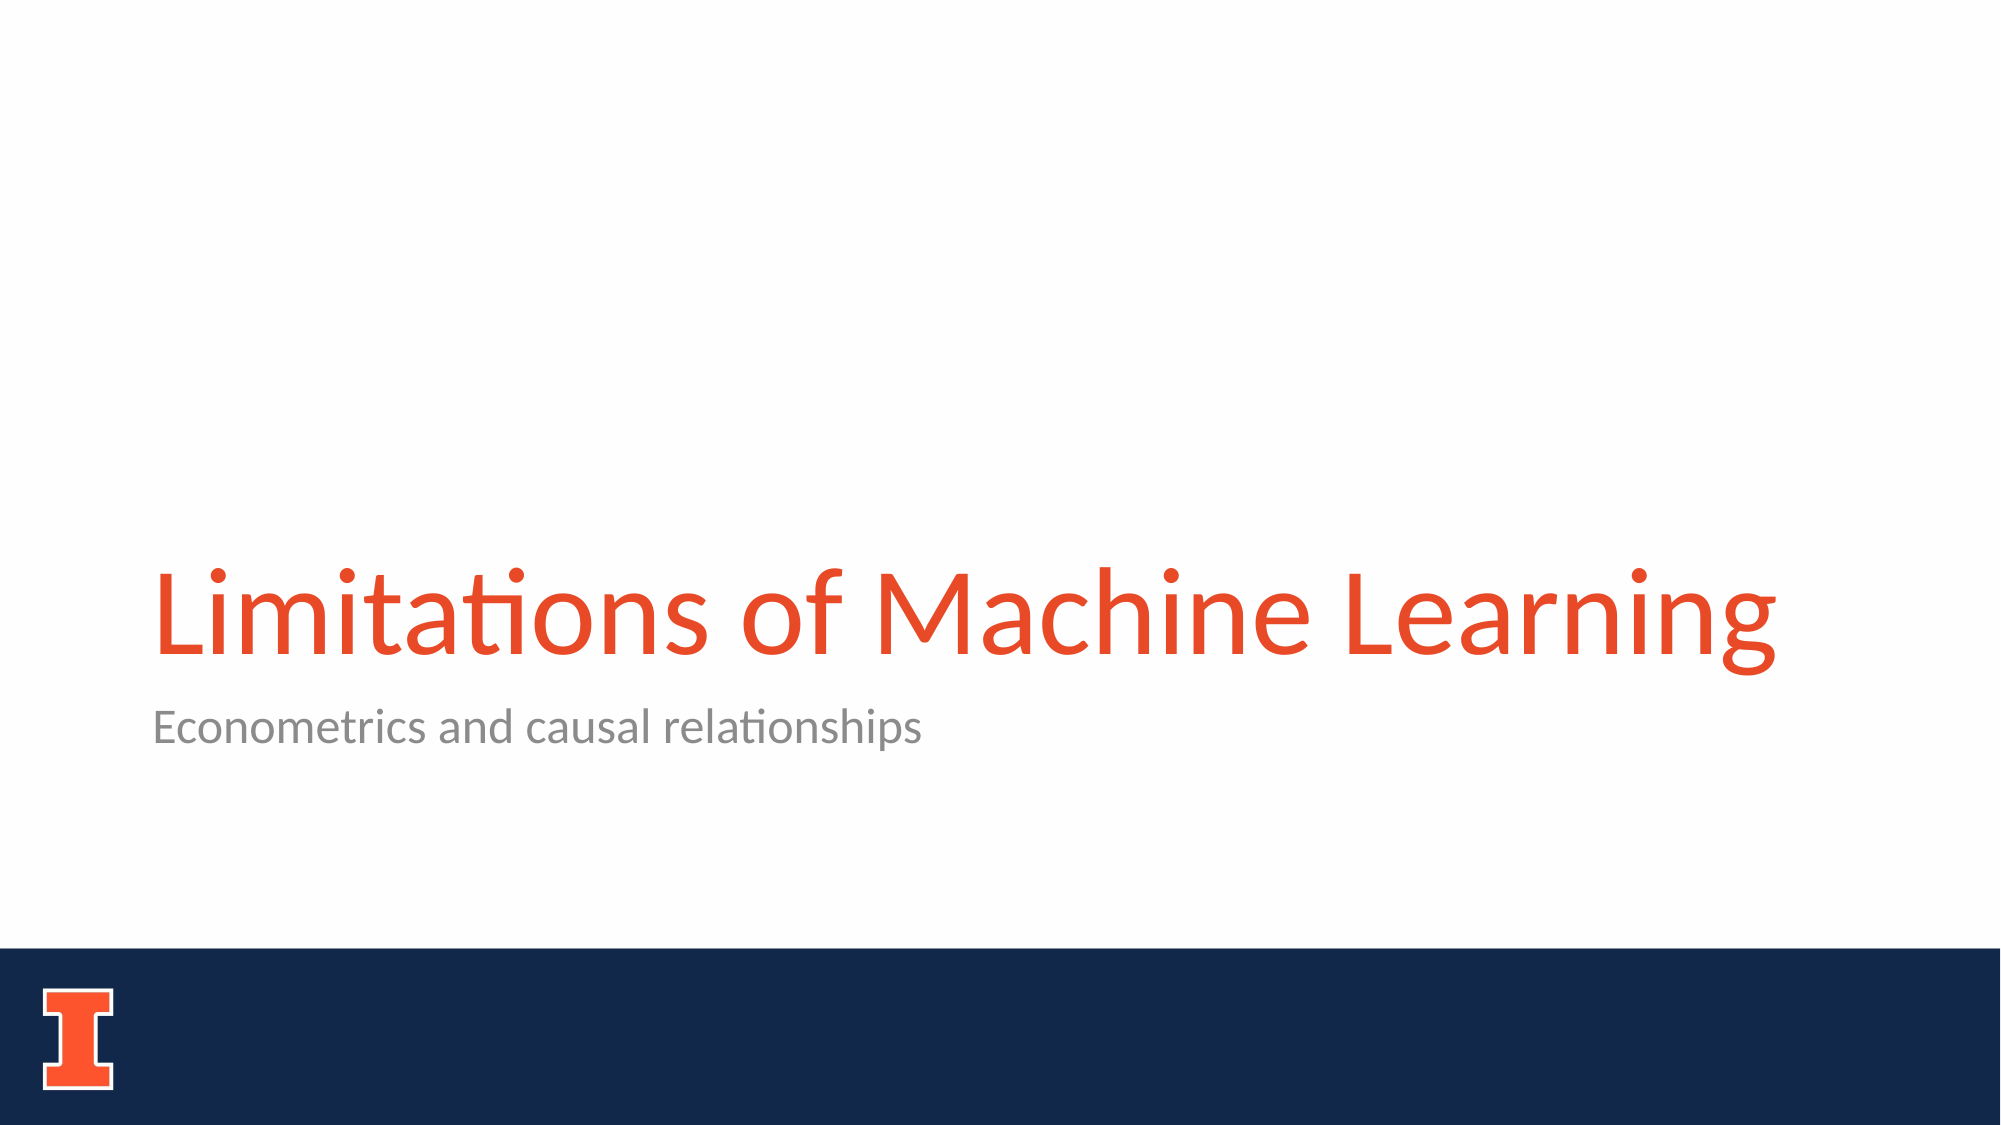

# Limitations of Machine Learning
Econometrics and causal relationships